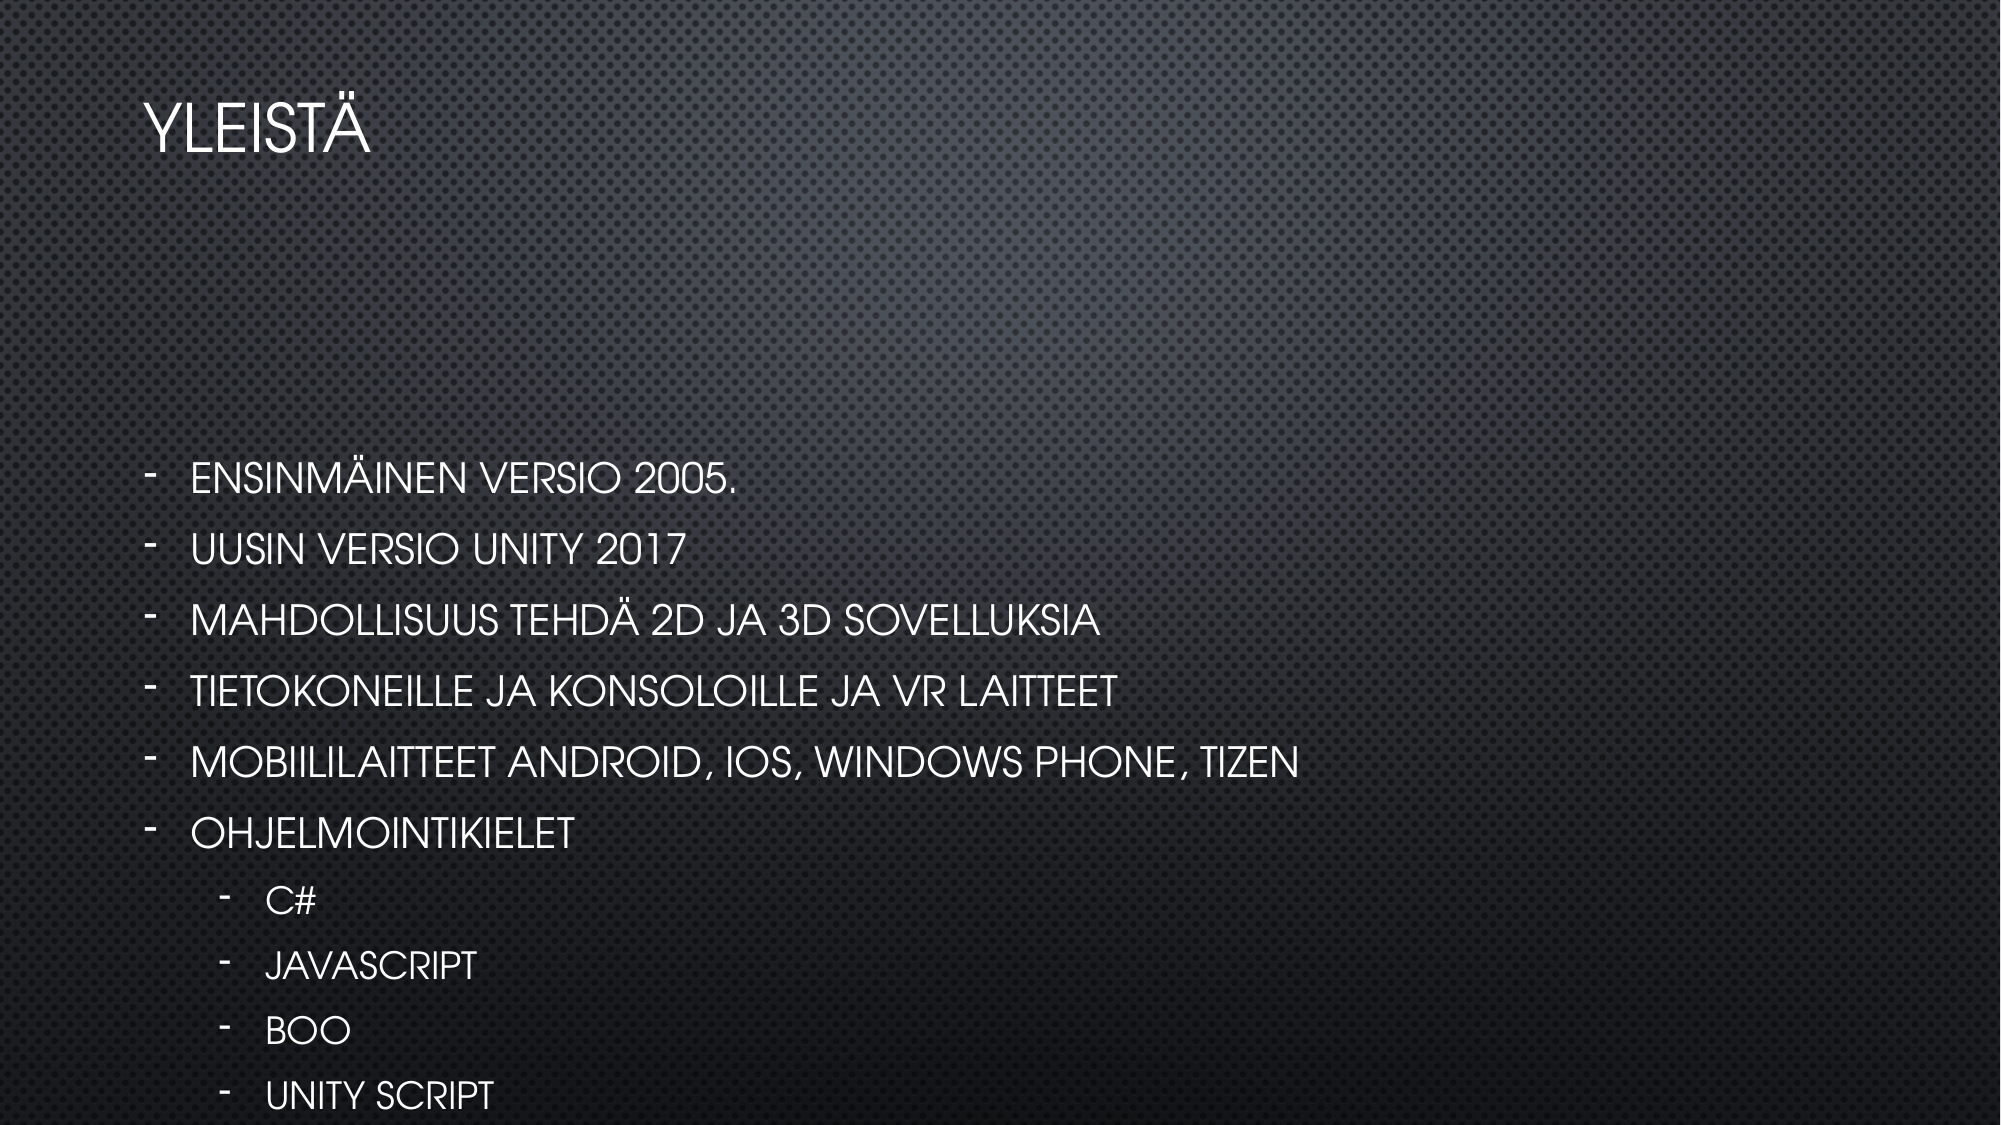

# Yleistä
Ensinmäinen versio 2005.
Uusin versio Unity 2017
Mahdollisuus tehdä 2D ja 3D sovelluksia
Tietokoneille ja konsoloille ja VR laitteet
Mobiililaitteet Android, IOS, Windows phone, Tizen
Ohjelmointikielet
C#
Javascript
Boo
Unity script